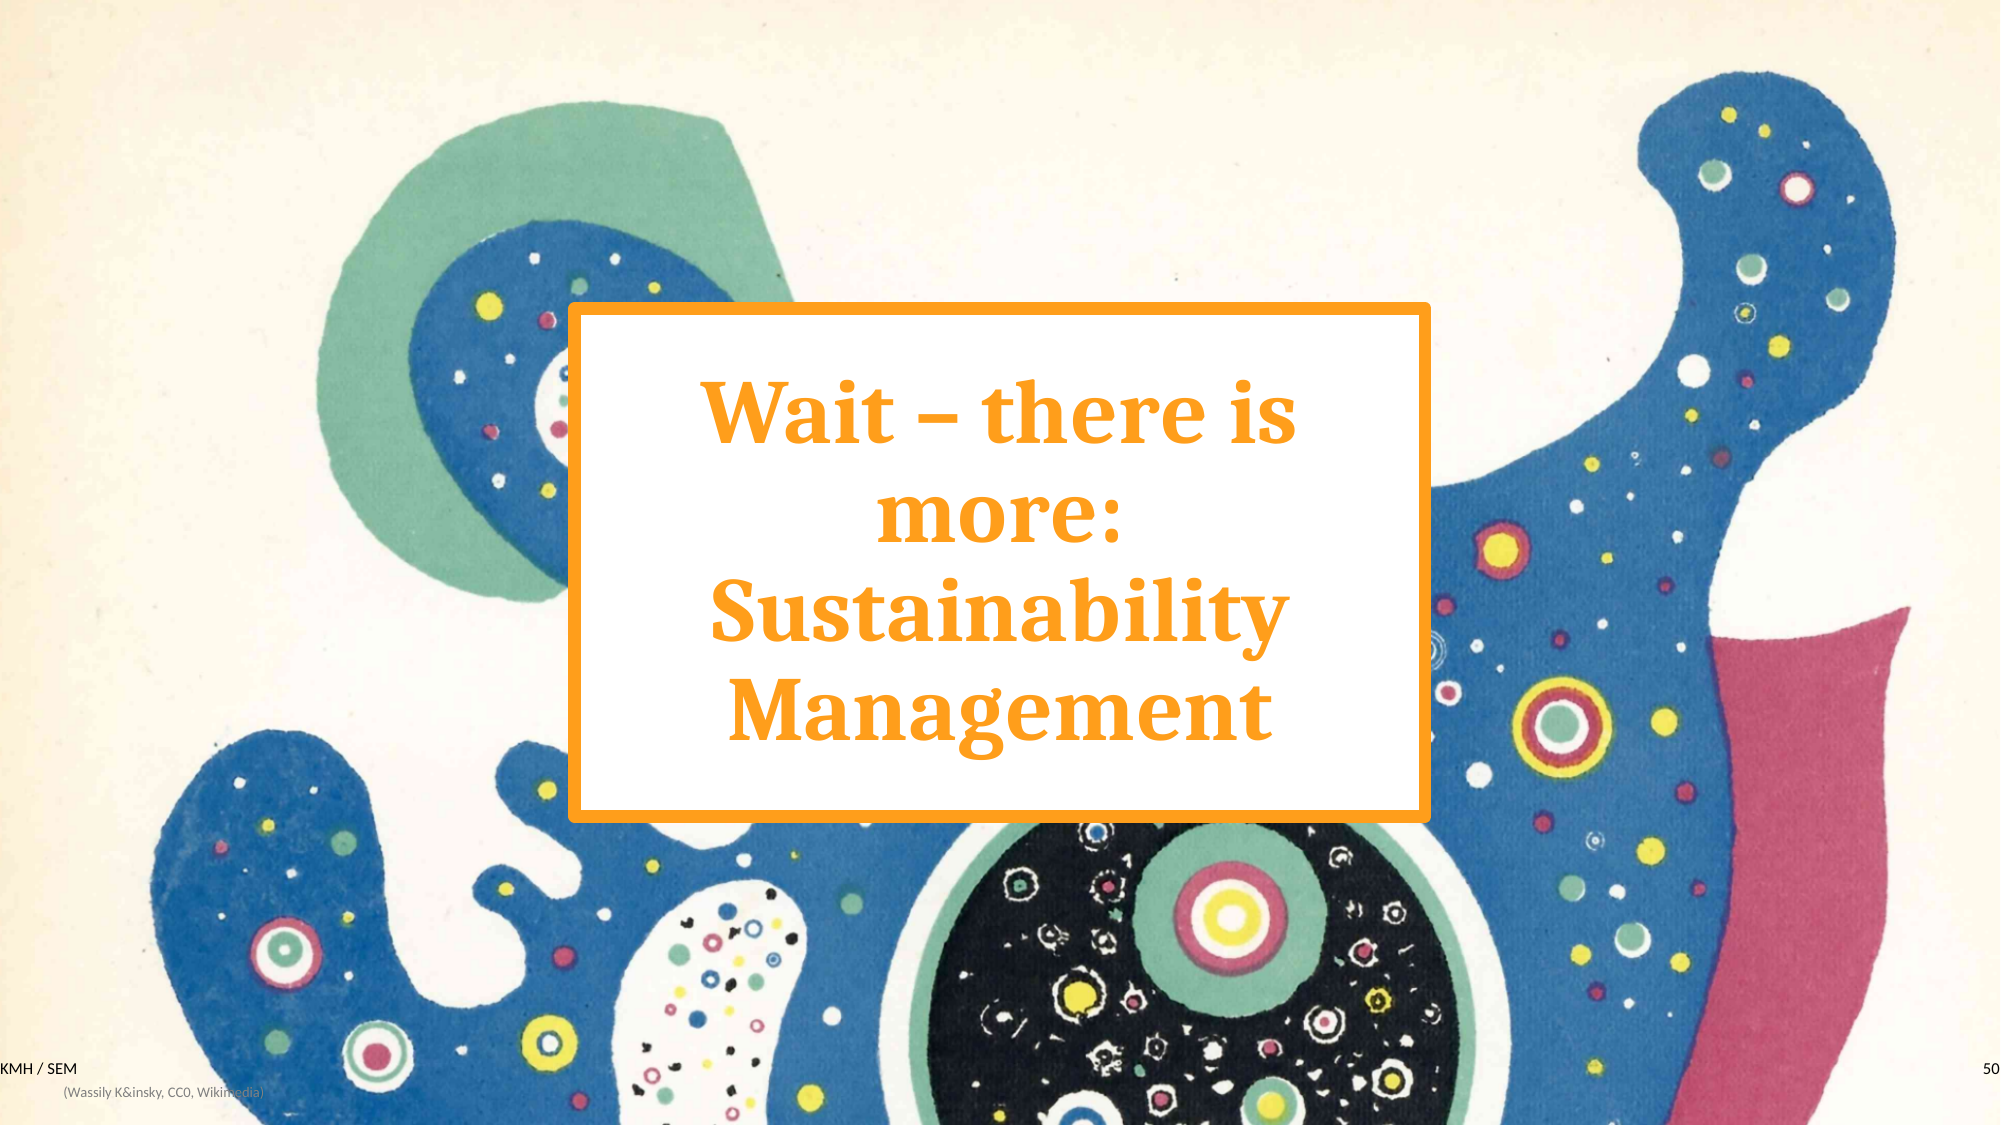

# Wait – there is more: Sustainability Management
KMH / SEM
50